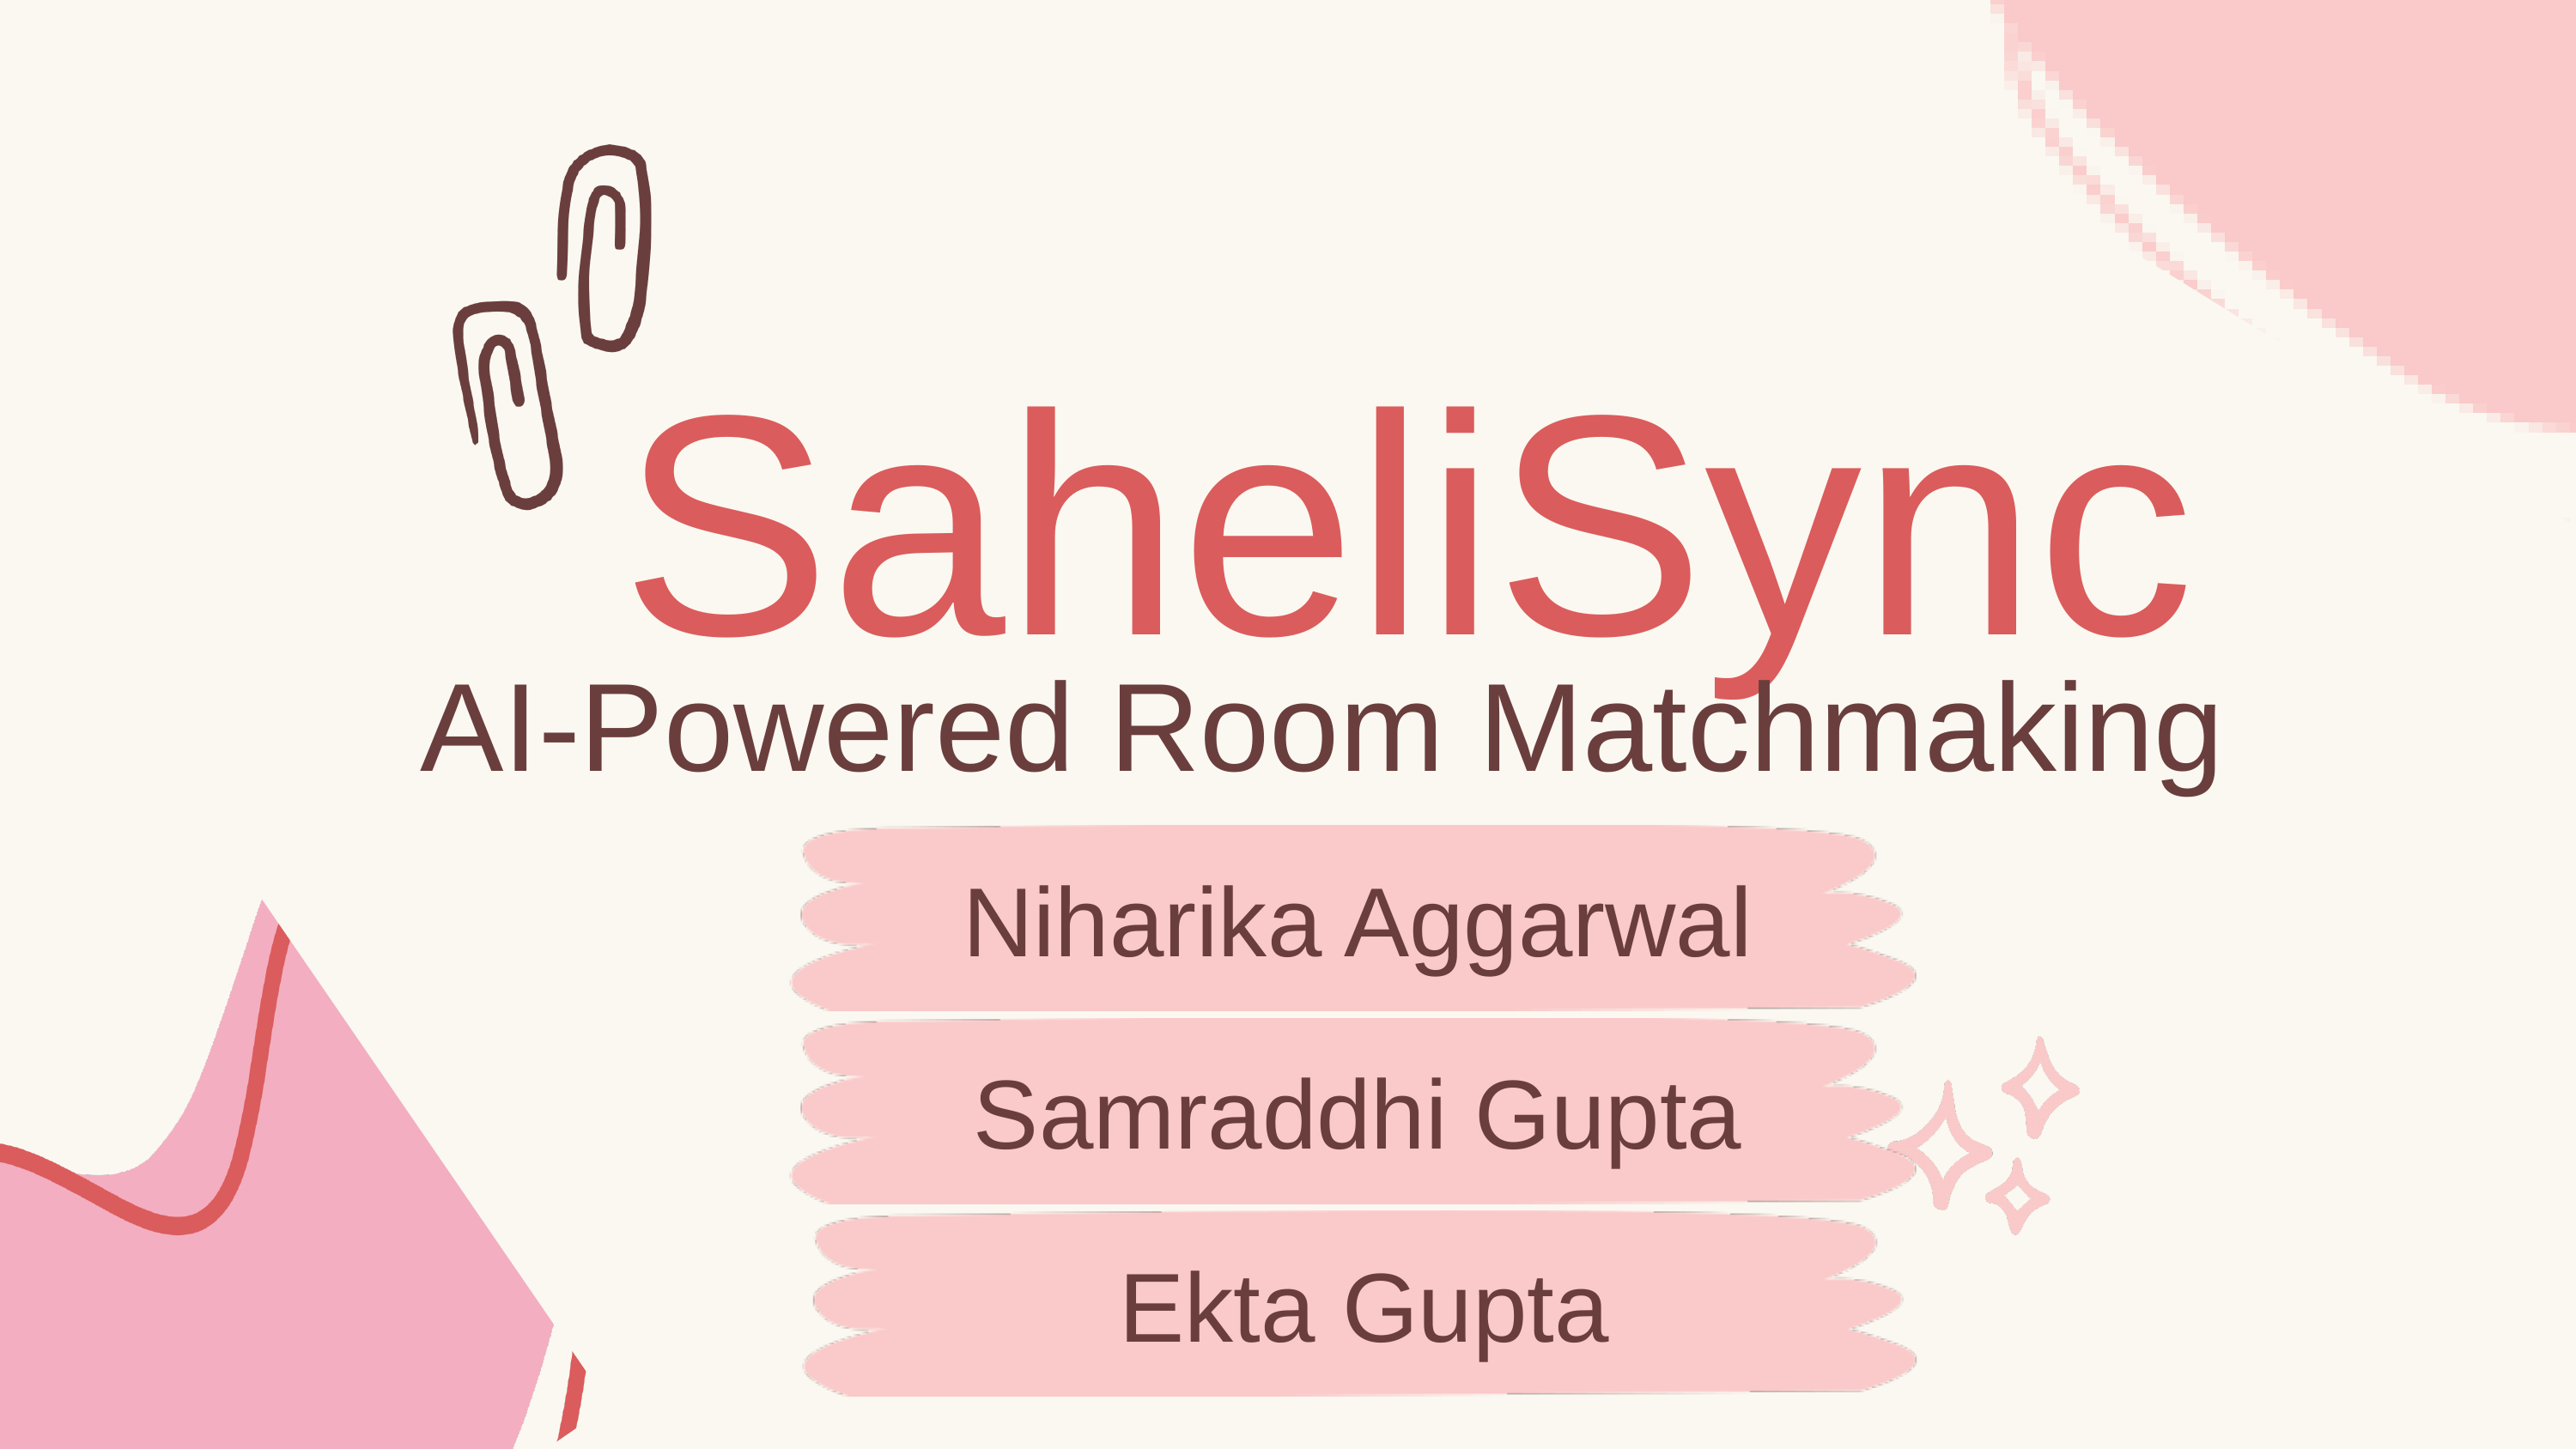

SaheliSync
AI-Powered Room Matchmaking

Niharika Aggarwal

Samraddhi Gupta

Ekta Gupta